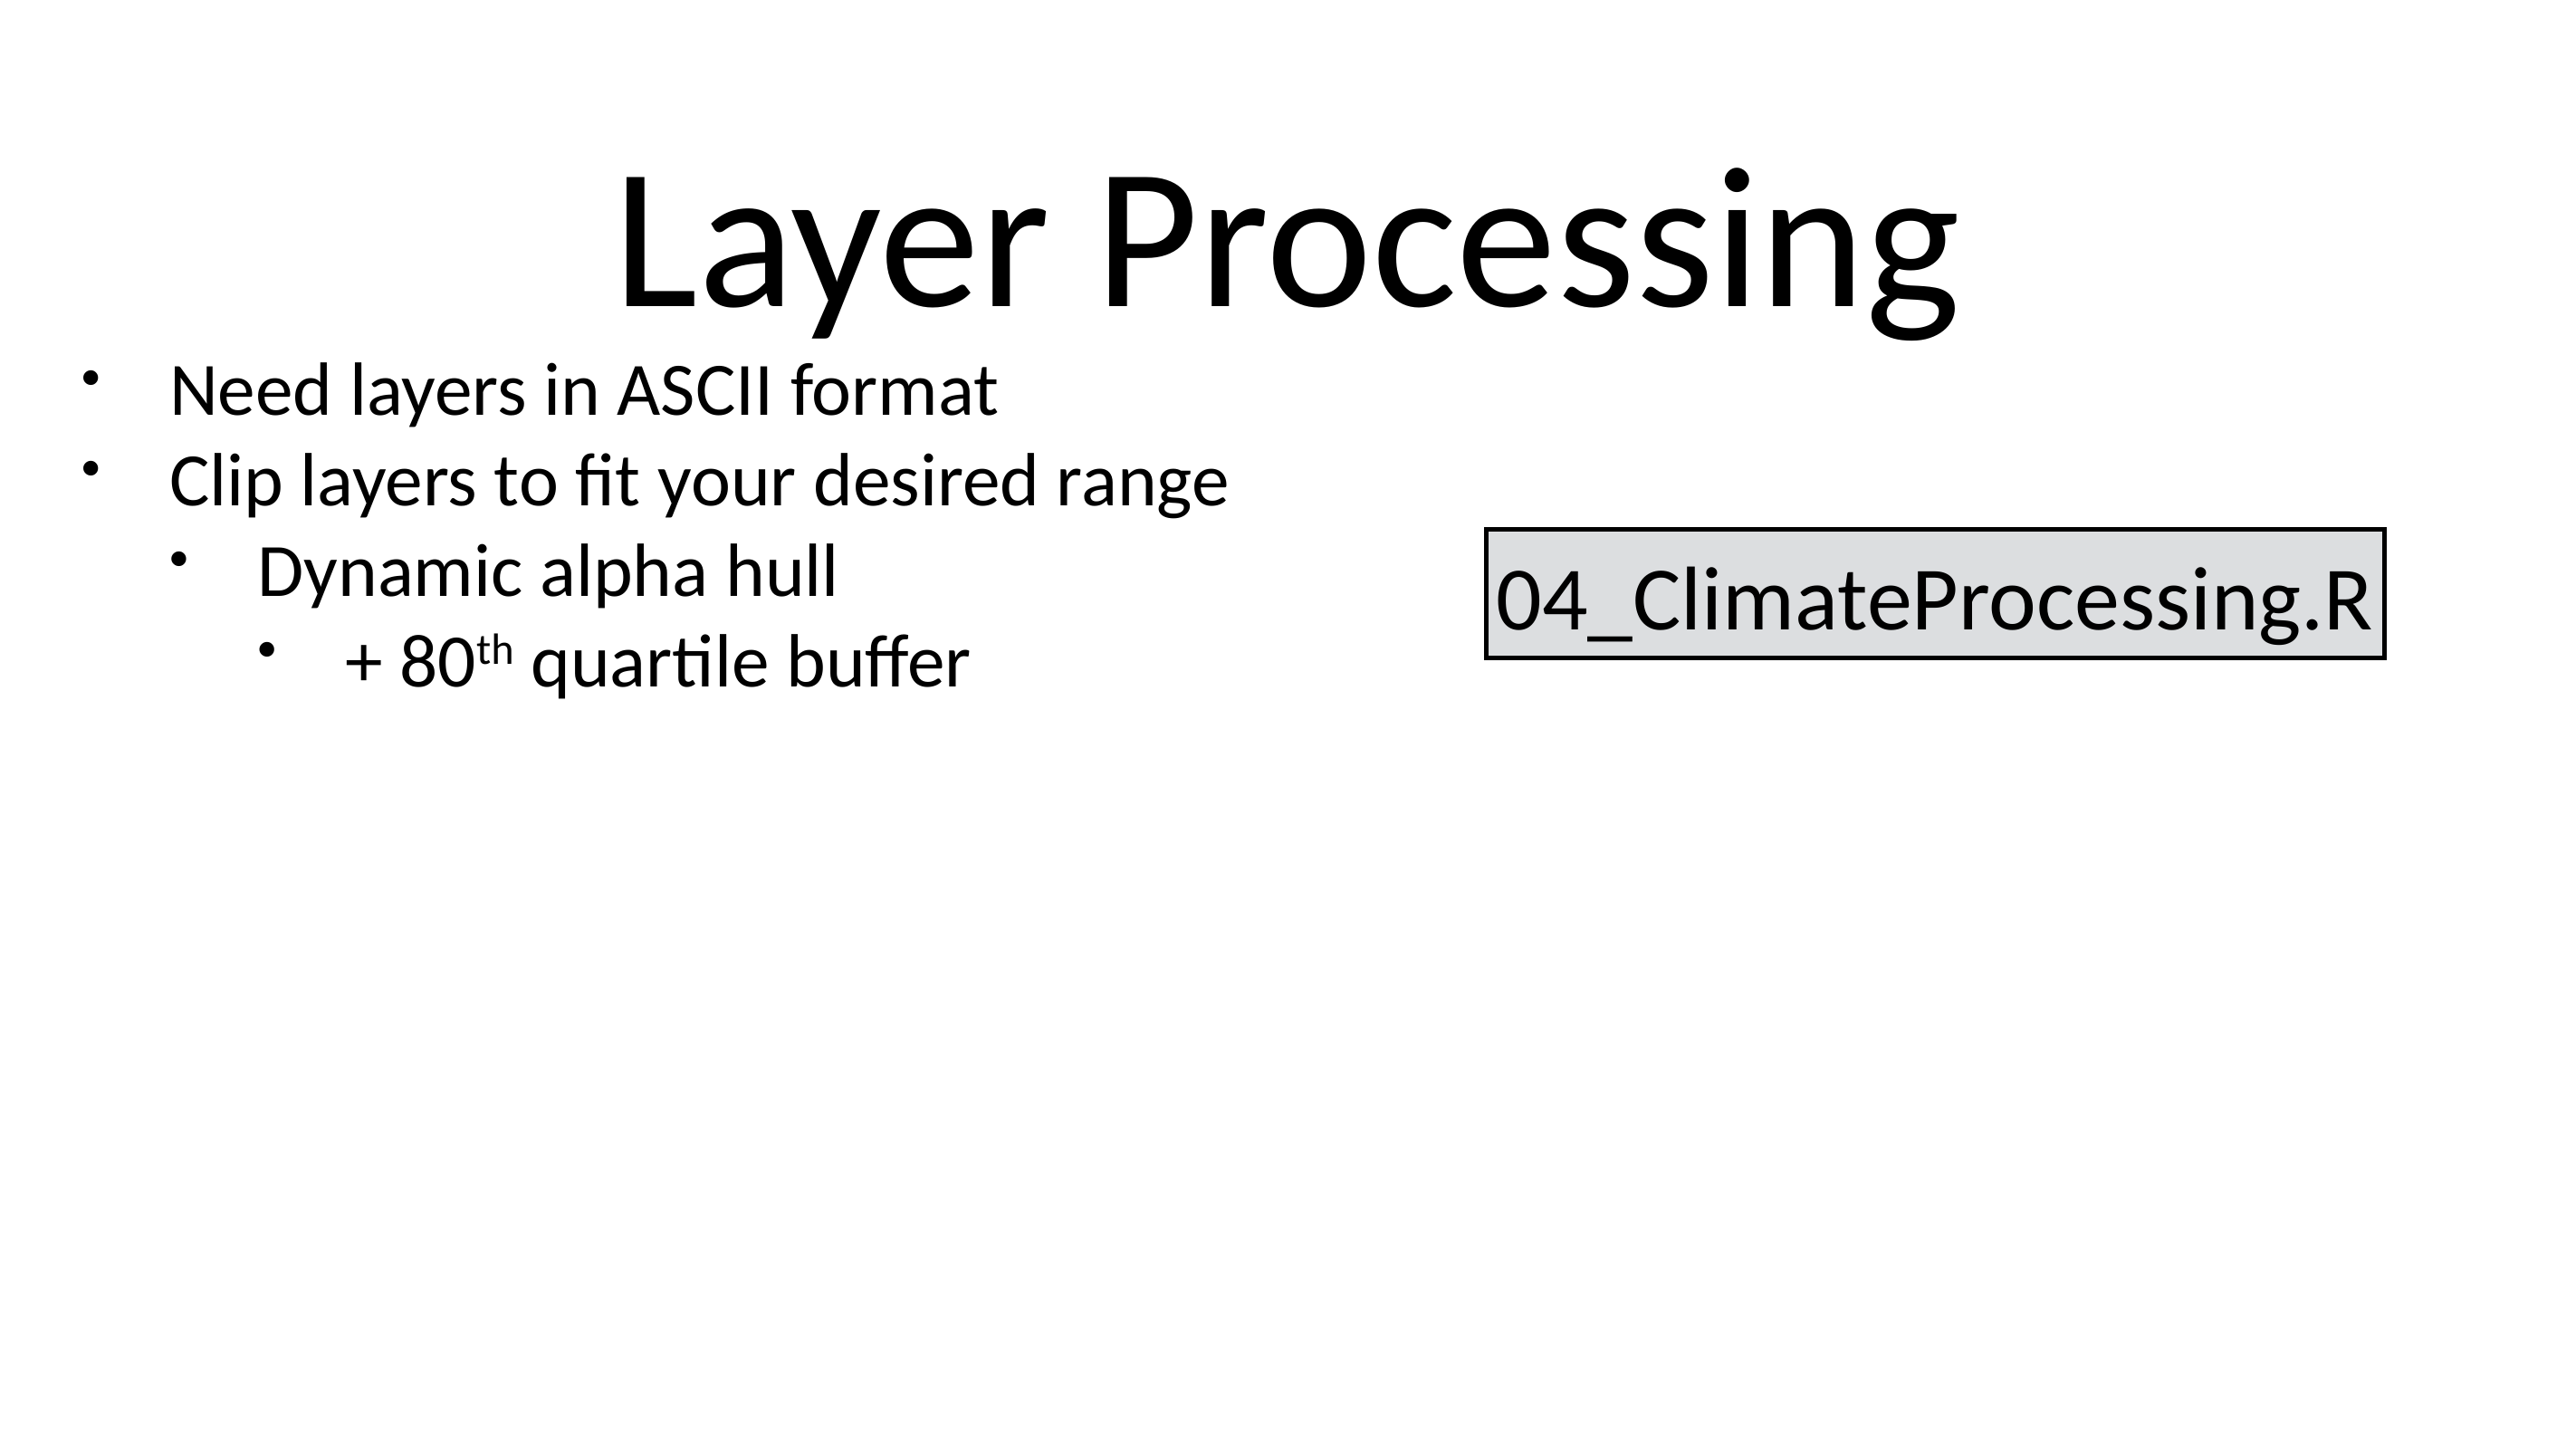

# Layer Processing
Need layers in ASCII format
Clip layers to fit your desired range
Dynamic alpha hull
+ 80th quartile buffer
04_ClimateProcessing.R